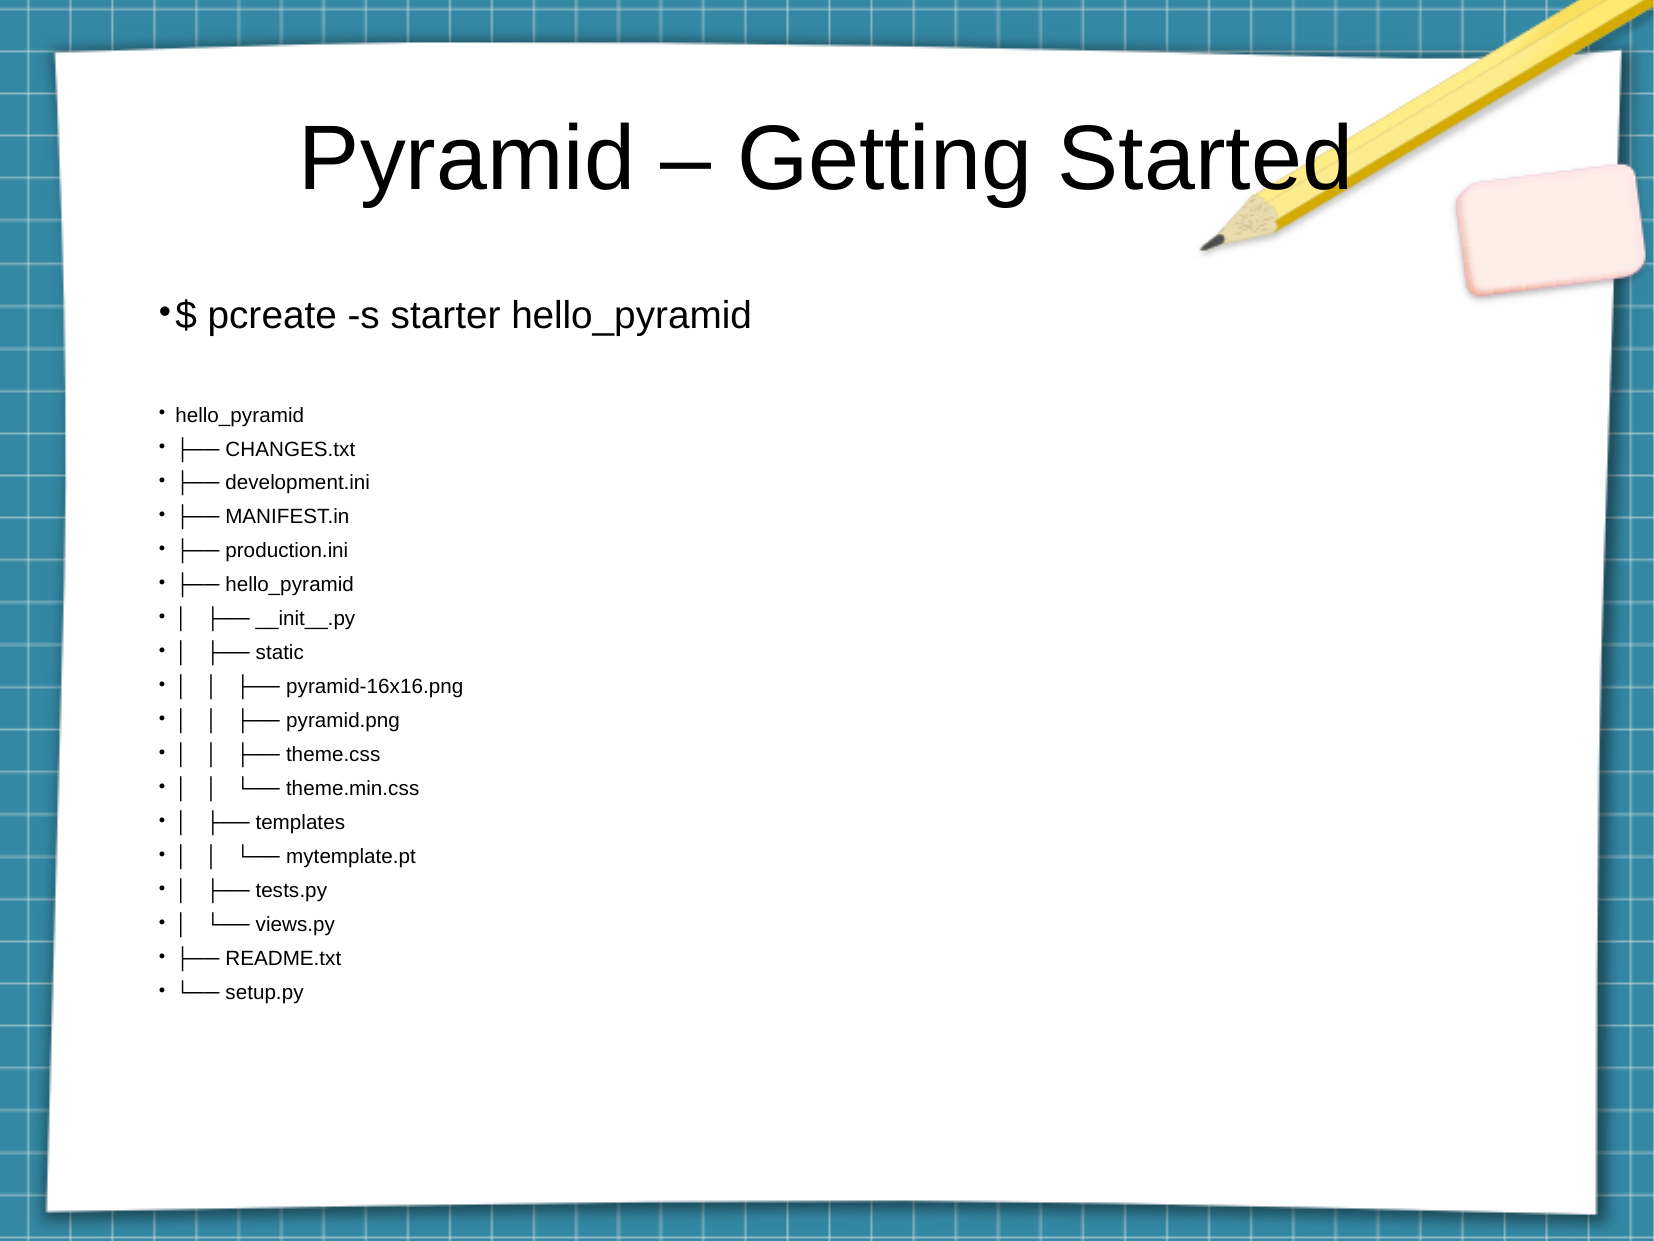

Pyramid – Getting Started
$ pcreate -s starter hello_pyramid

hello_pyramid
├── CHANGES.txt
├── development.ini
├── MANIFEST.in
├── production.ini
├── hello_pyramid
│   ├── __init__.py
│   ├── static
│   │   ├── pyramid-16x16.png
│   │   ├── pyramid.png
│   │   ├── theme.css
│   │   └── theme.min.css
│   ├── templates
│   │   └── mytemplate.pt
│   ├── tests.py
│   └── views.py
├── README.txt
└── setup.py